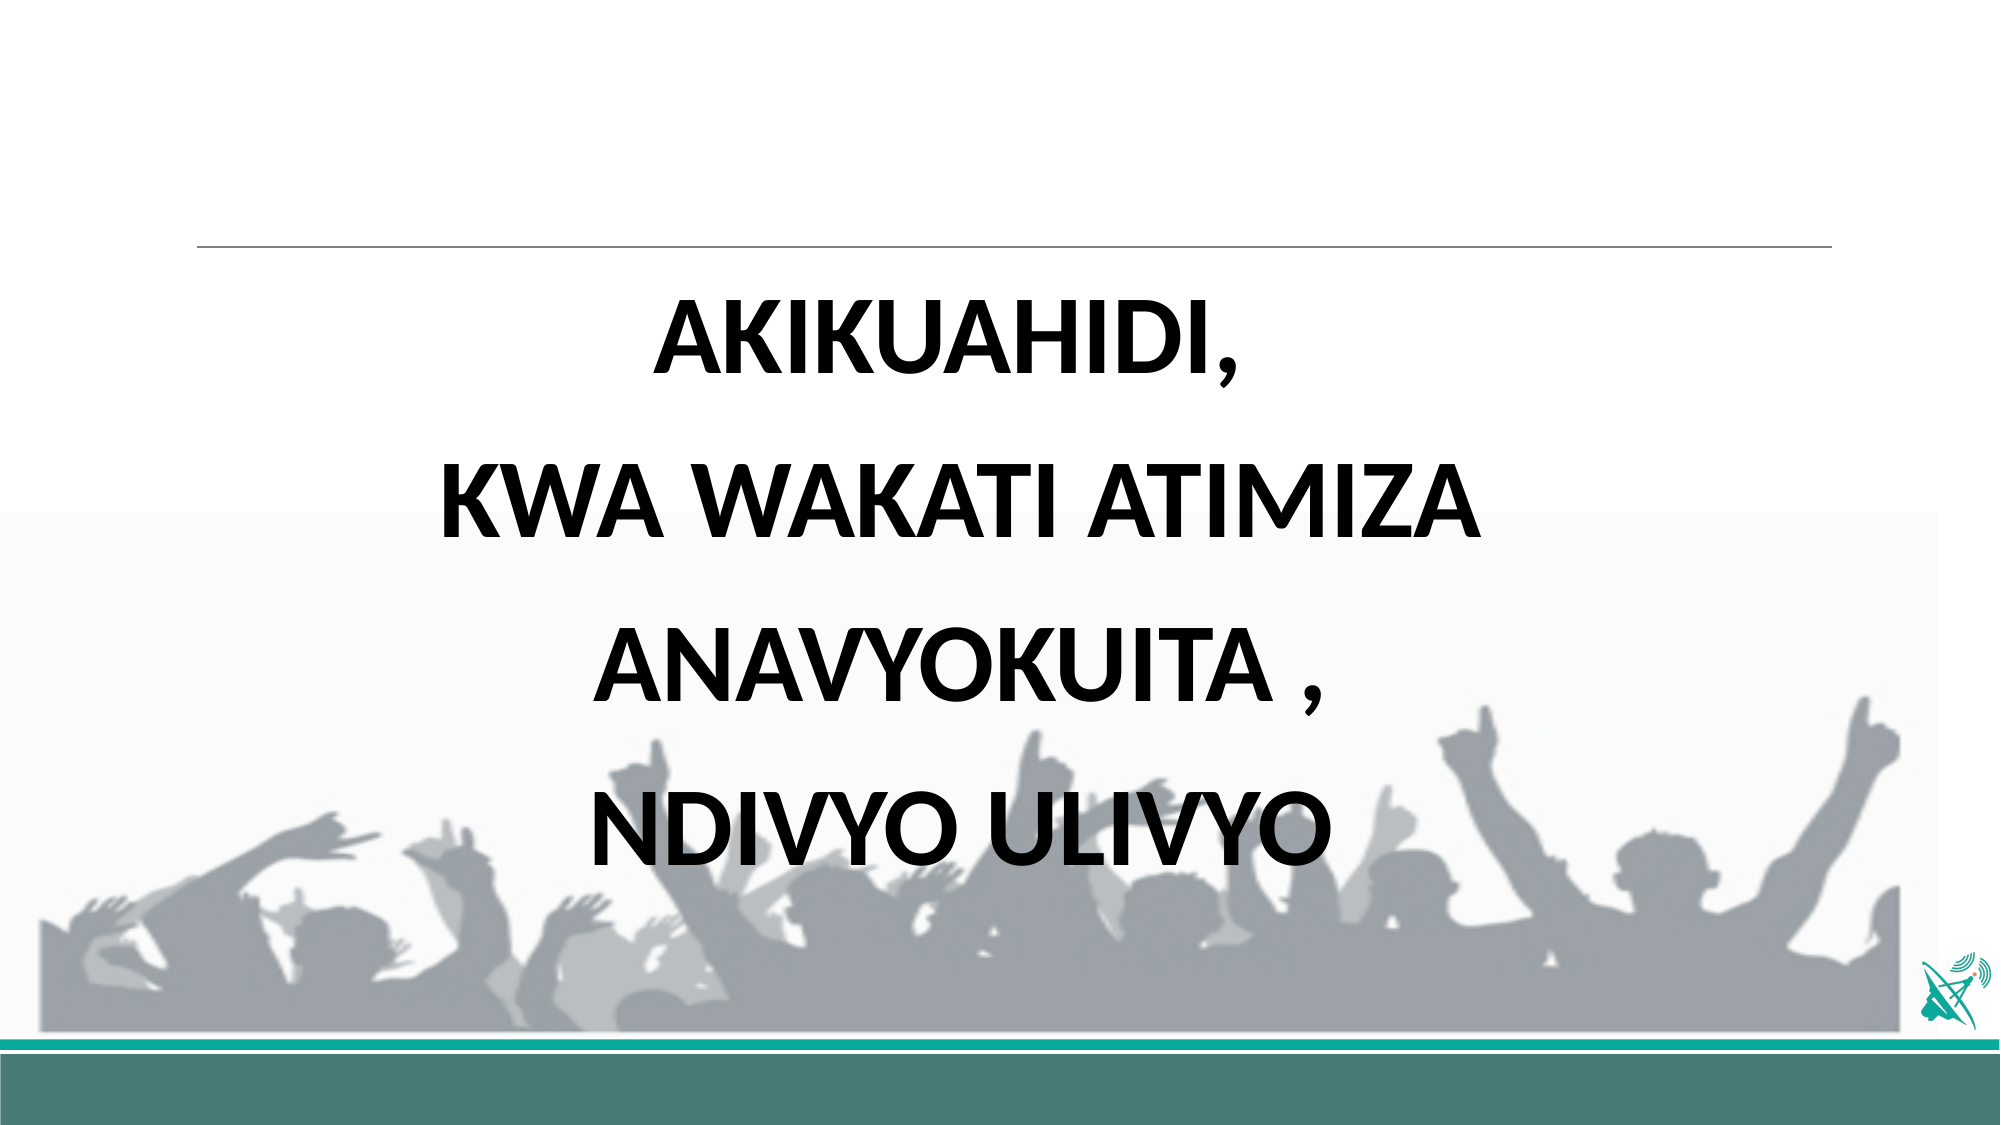

AKIKUAHIDI,
KWA WAKATI ATIMIZA
ANAVYOKUITA ,
NDIVYO ULIVYO